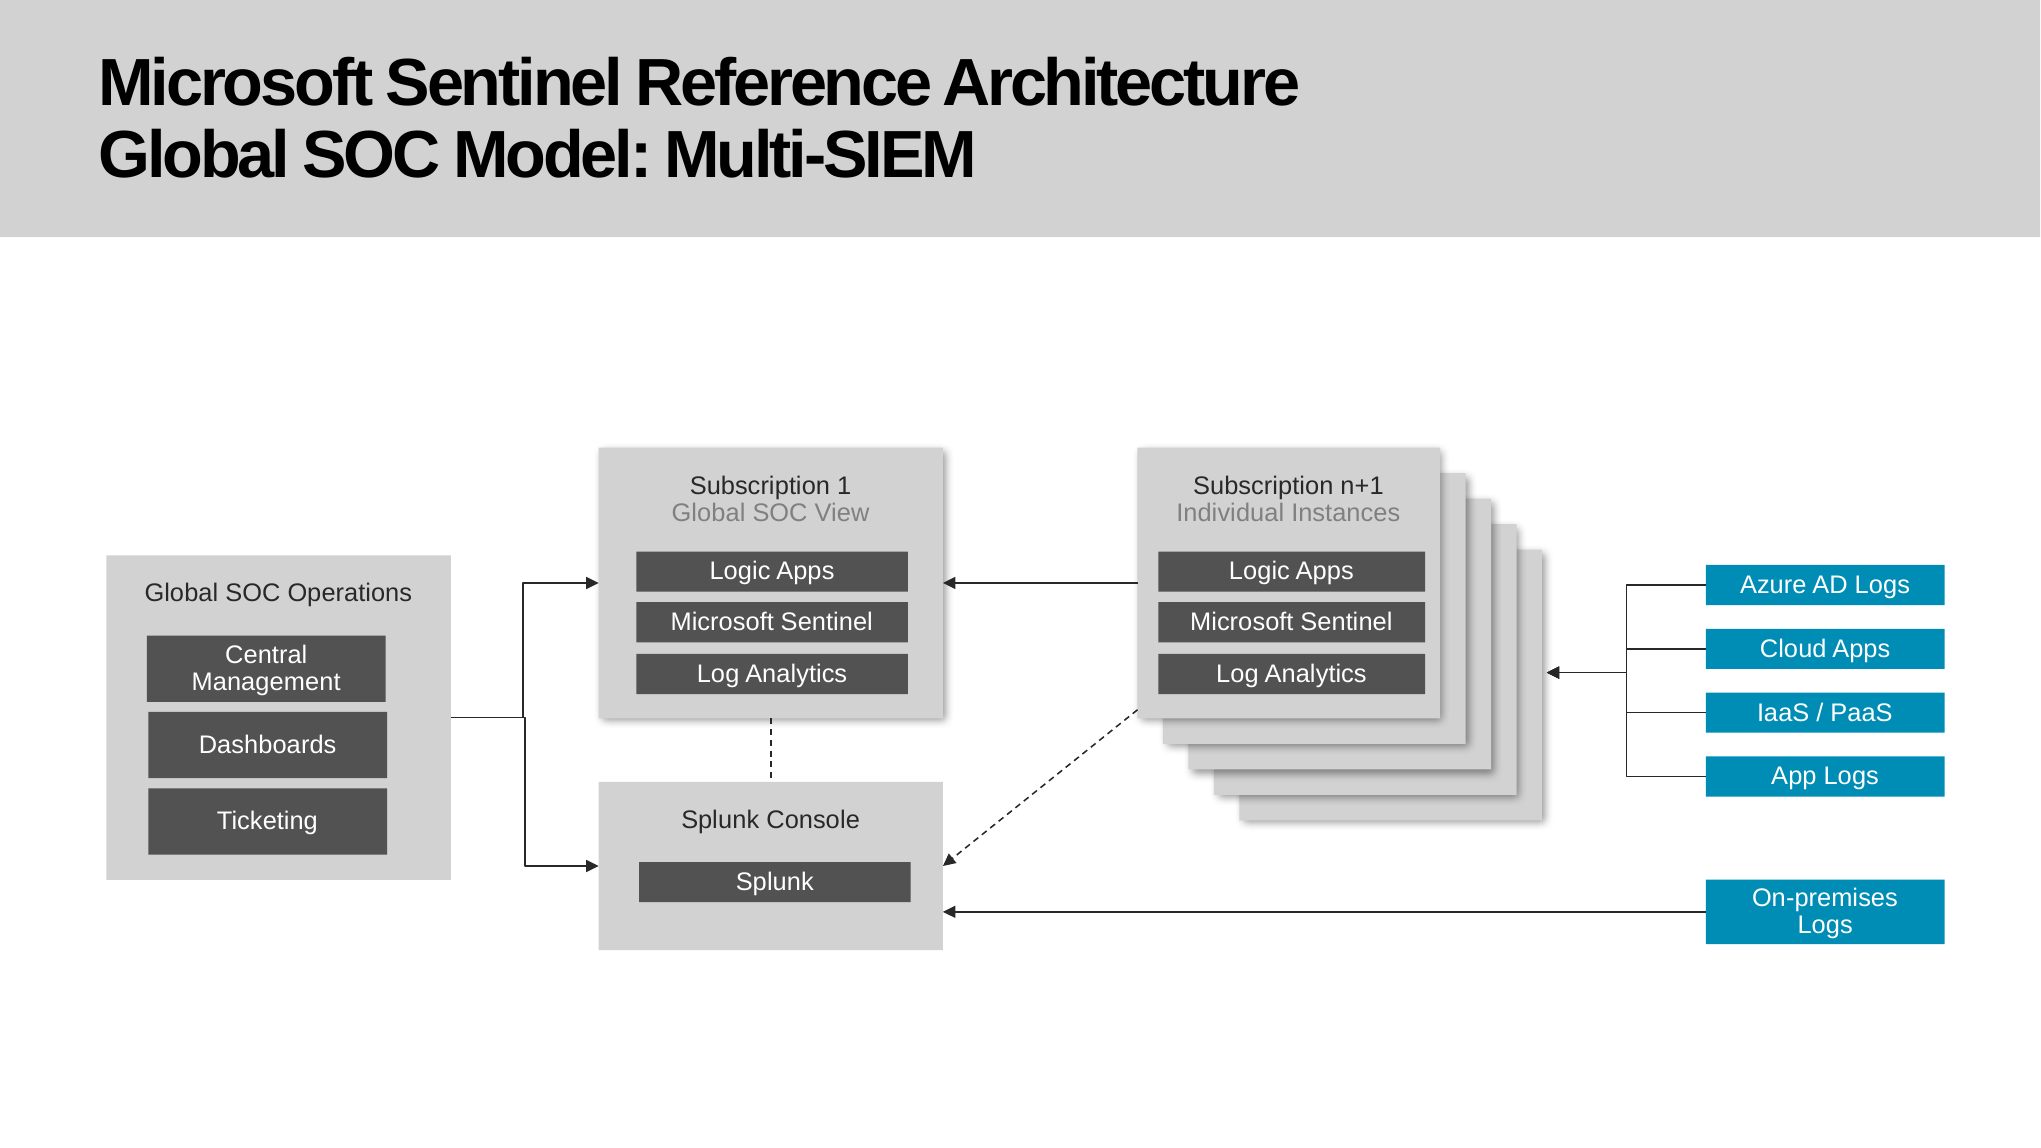

# Microsoft Sentinel Reference Architecture Global SOC Model: Multi-SIEM
Subscription 1
Global SOC View
Logic Apps
Microsoft Sentinel
Log Analytics
Subscription n+1
Individual Instances
Logic Apps
Microsoft Sentinel
Log Analytics
Subscription 2
…
Subscription 2
…
Subscription 2
…
Subscription 2
…
Global SOC Operations
Azure AD Logs
Cloud Apps
Central Management
IaaS / PaaS
Dashboards
App Logs
Splunk Console
Ticketing
Splunk
On-premises Logs